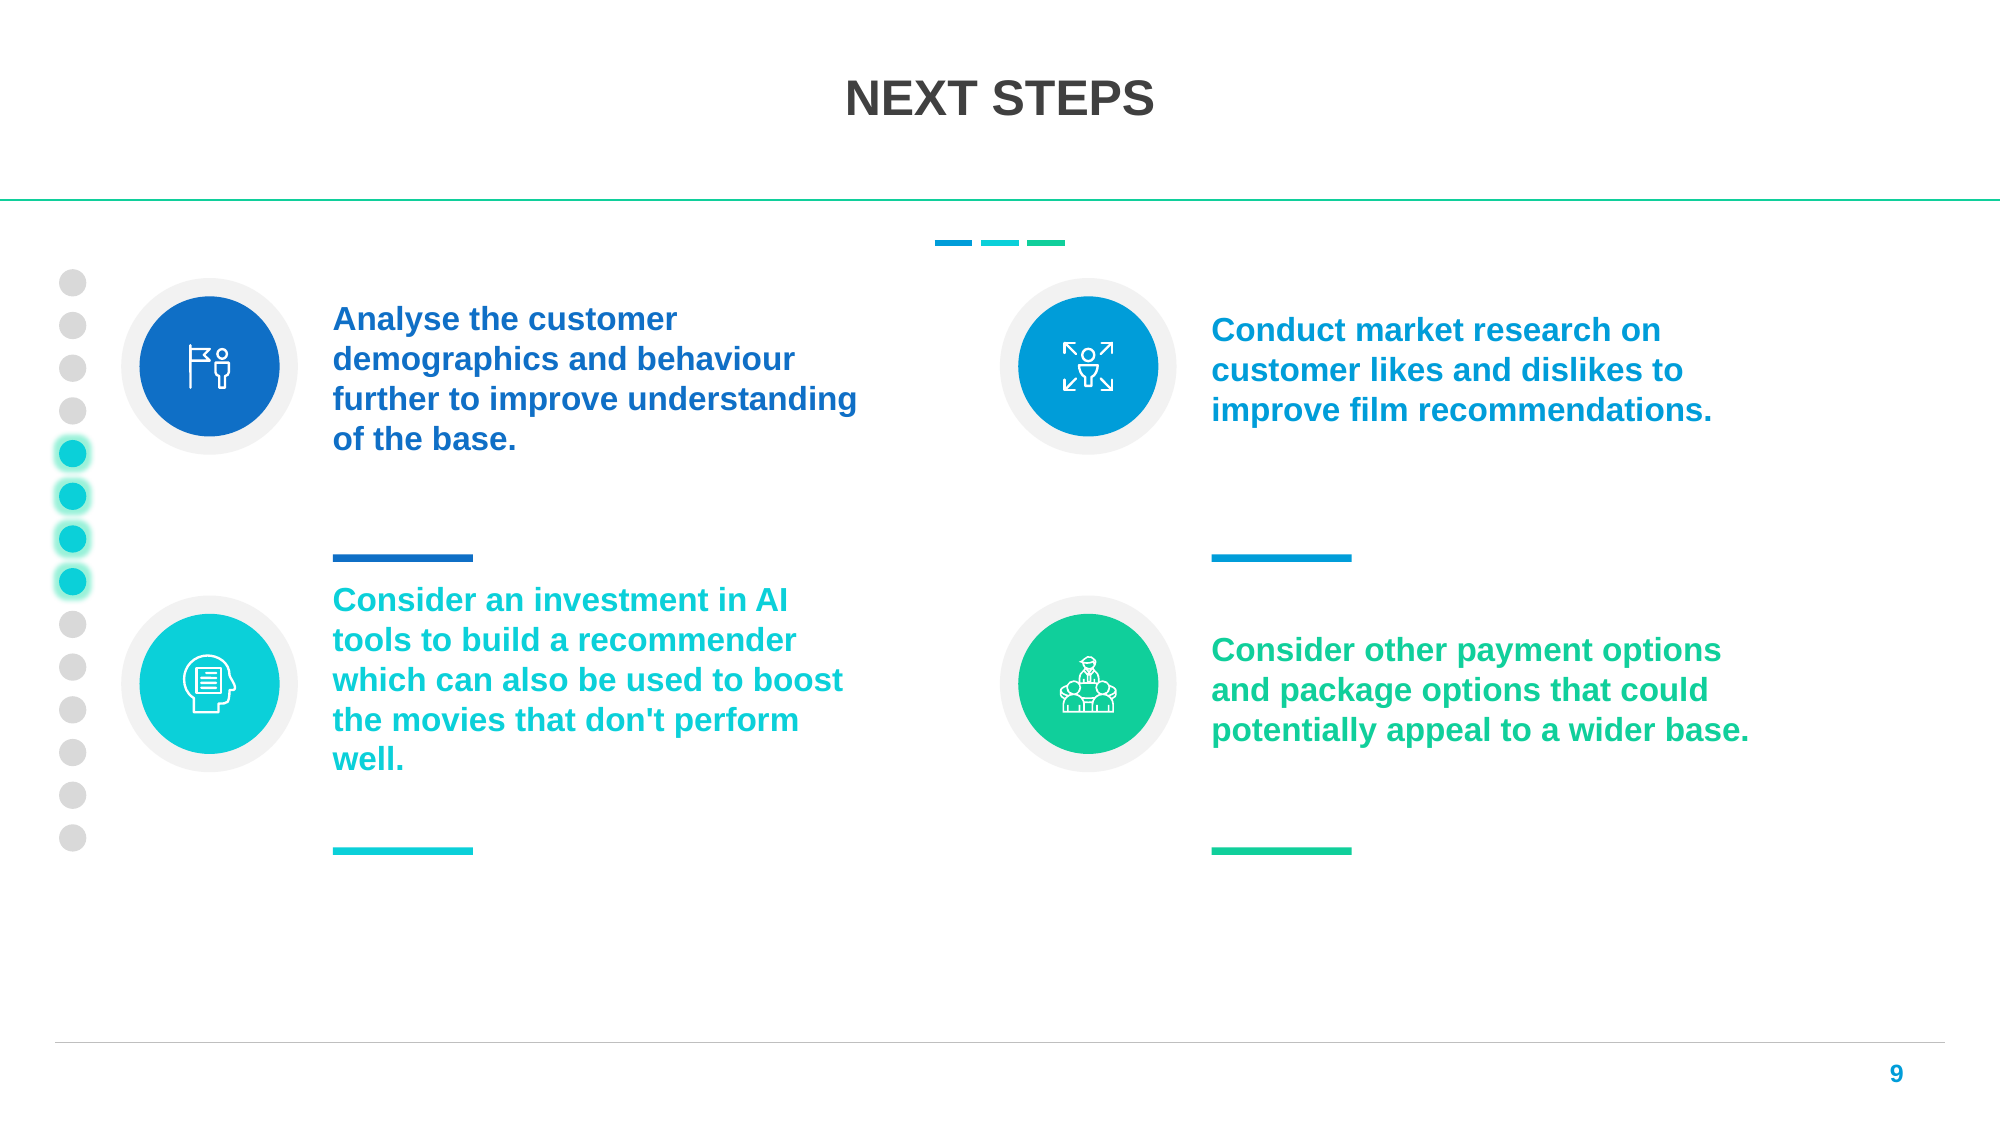

# NEXT STEPS

Analyse the customer demographics and behaviour further to improve understanding of the base.

Conduct market research on customer likes and dislikes to improve film recommendations.

Consider an investment in AI tools to build a recommender which can also be used to boost the movies that don't perform well.
Consider other payment options and package options that could potentially appeal to a wider base.

9